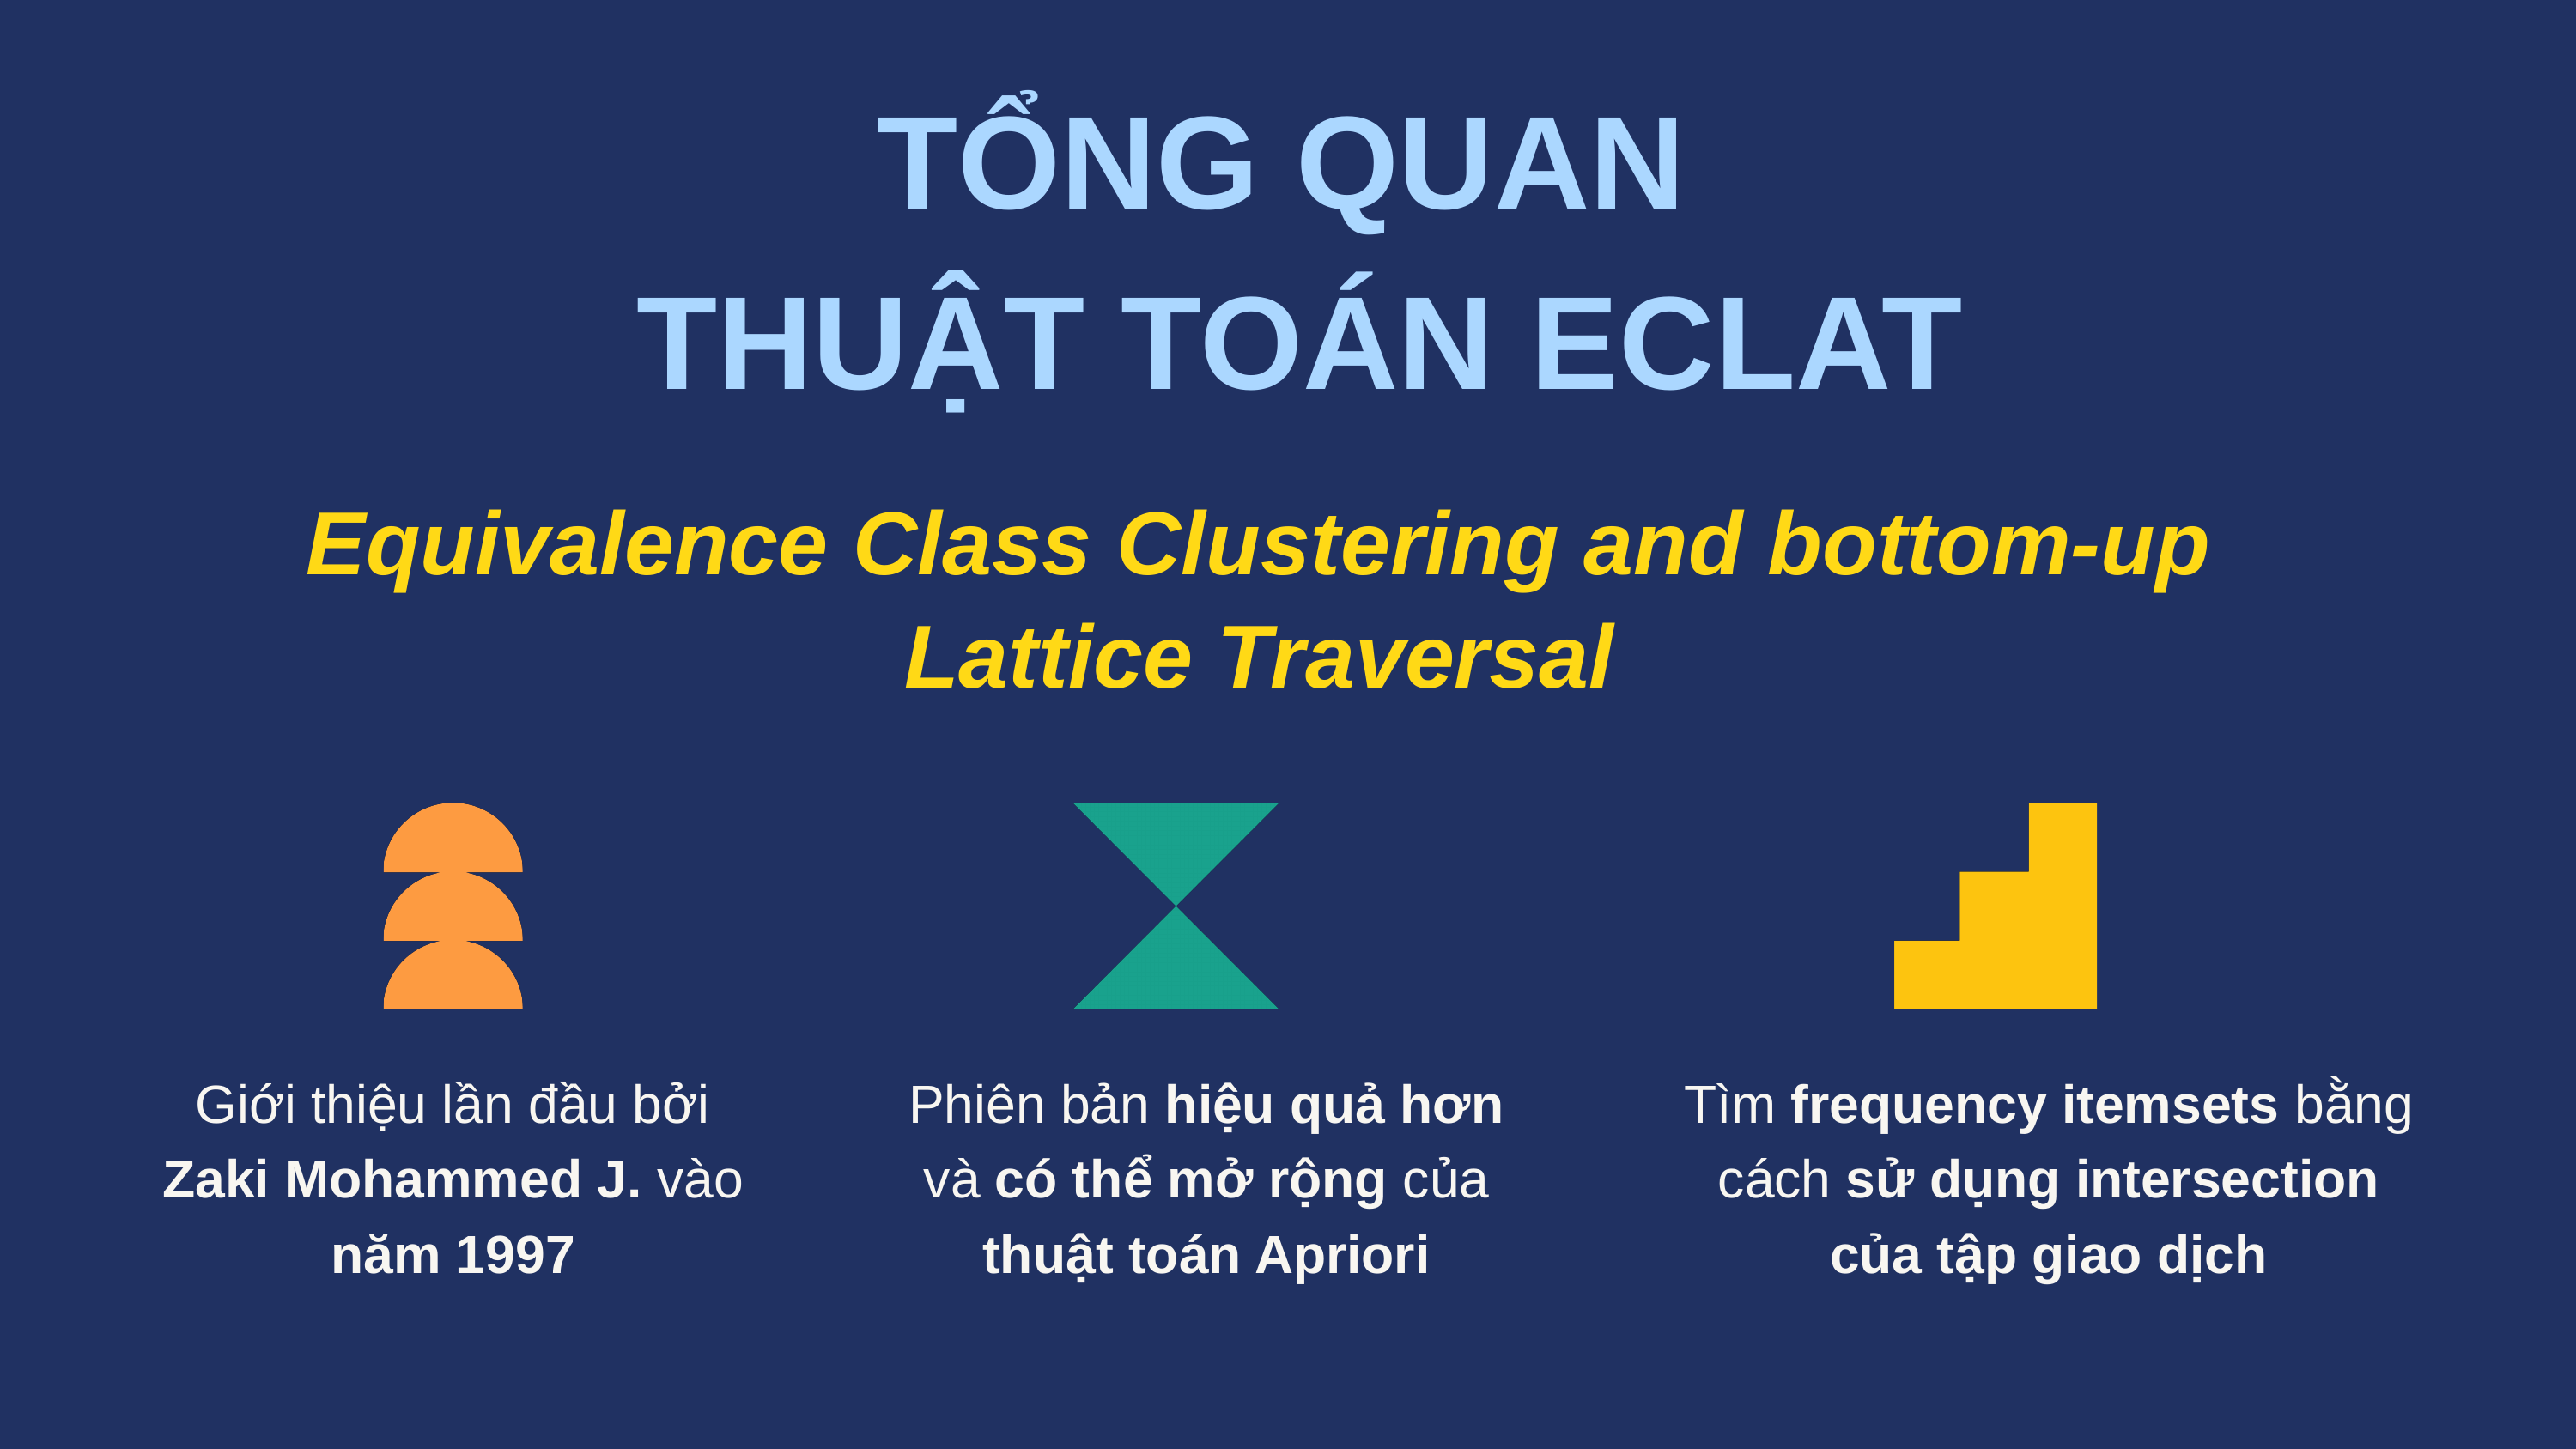

TỔNG QUAN
THUẬT TOÁN ECLAT
Equivalence Class Clustering and bottom-up Lattice Traversal

Giới thiệu lần đầu bởi Zaki Mohammed J. vào năm 1997
Phiên bản hiệu quả hơn và có thể mở rộng của thuật toán Apriori
Tìm frequency itemsets bằng cách sử dụng intersection của tập giao dịch